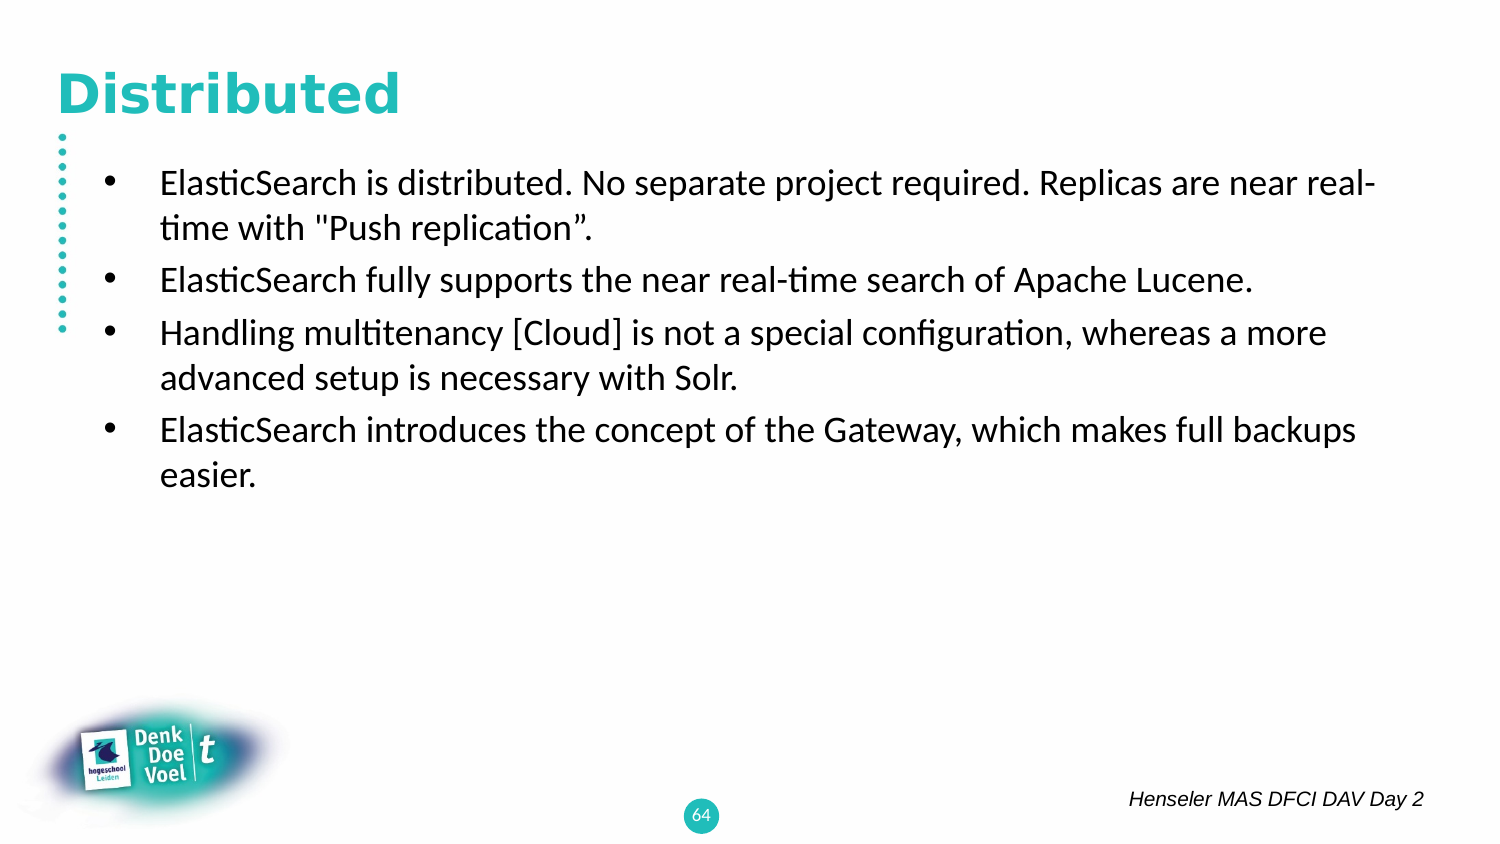

# Distributed
ElasticSearch is distributed. No separate project required. Replicas are near real-time with "Push replication”.
ElasticSearch fully supports the near real-time search of Apache Lucene.
Handling multitenancy [Cloud] is not a special configuration, whereas a more advanced setup is necessary with Solr.
ElasticSearch introduces the concept of the Gateway, which makes full backups easier.